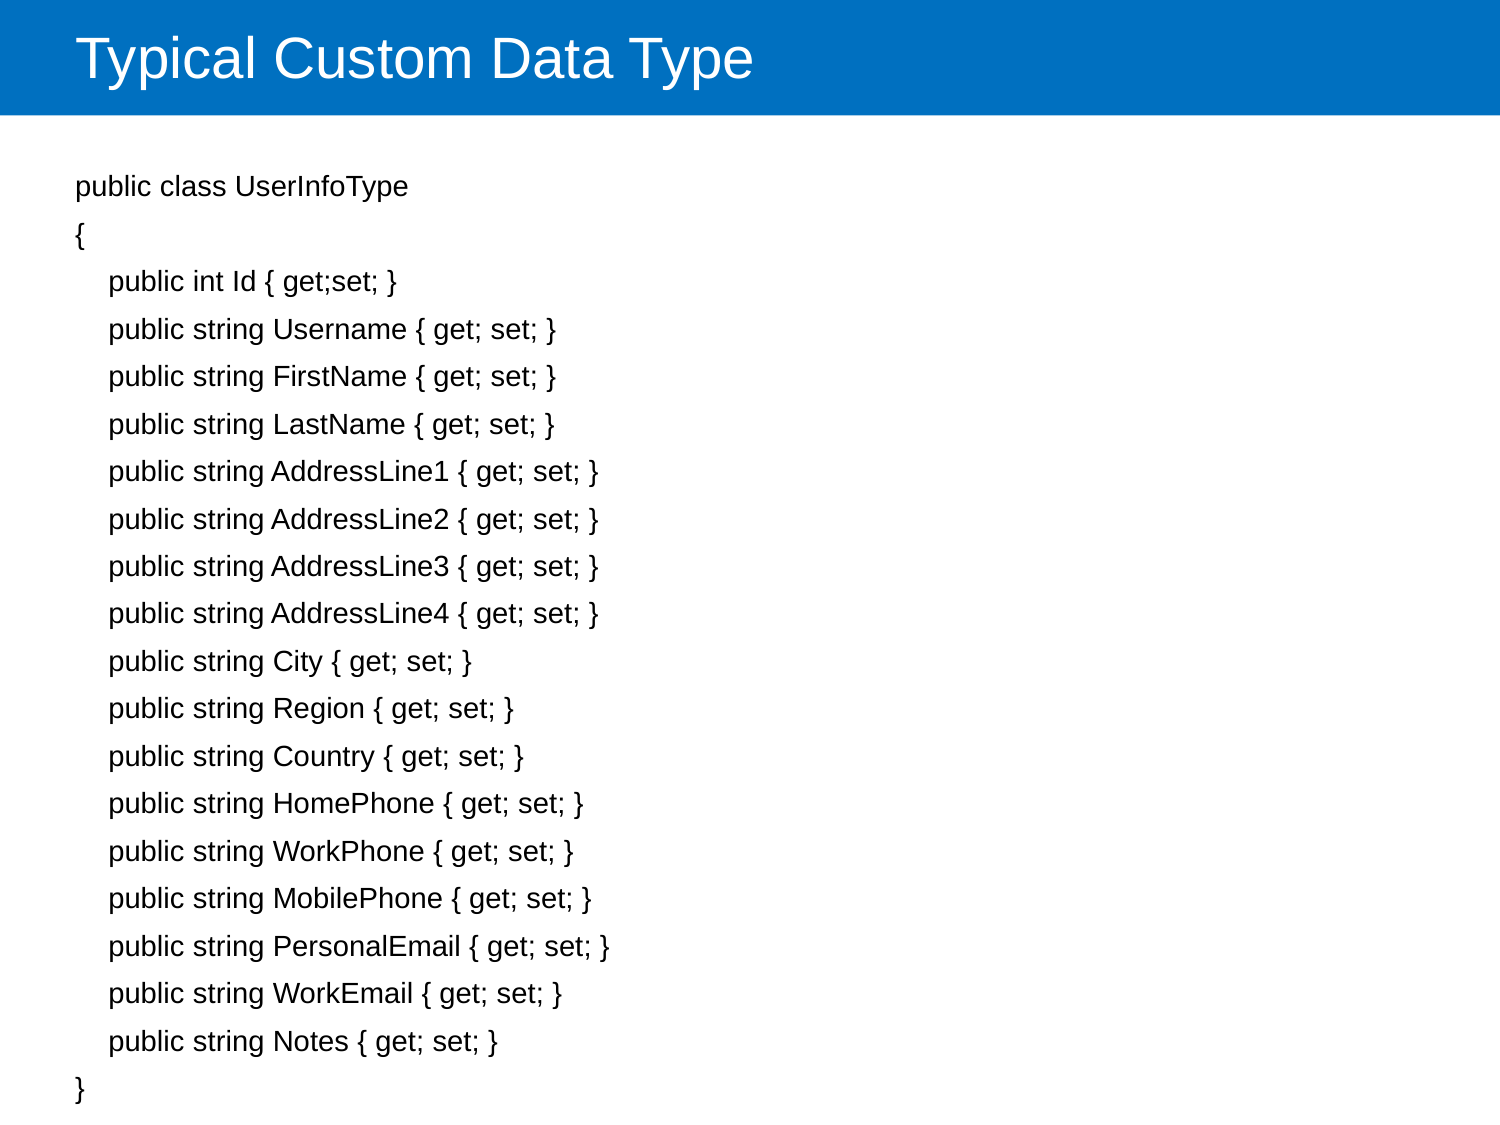

# Typical Custom Data Type
public class UserInfoType
{
    public int Id { get;set; }
    public string Username { get; set; }
    public string FirstName { get; set; }
    public string LastName { get; set; }
    public string AddressLine1 { get; set; }
    public string AddressLine2 { get; set; }
    public string AddressLine3 { get; set; }
    public string AddressLine4 { get; set; }
    public string City { get; set; }
    public string Region { get; set; }
    public string Country { get; set; }
    public string HomePhone { get; set; }
    public string WorkPhone { get; set; }
    public string MobilePhone { get; set; }
    public string PersonalEmail { get; set; }
    public string WorkEmail { get; set; }
    public string Notes { get; set; }
}